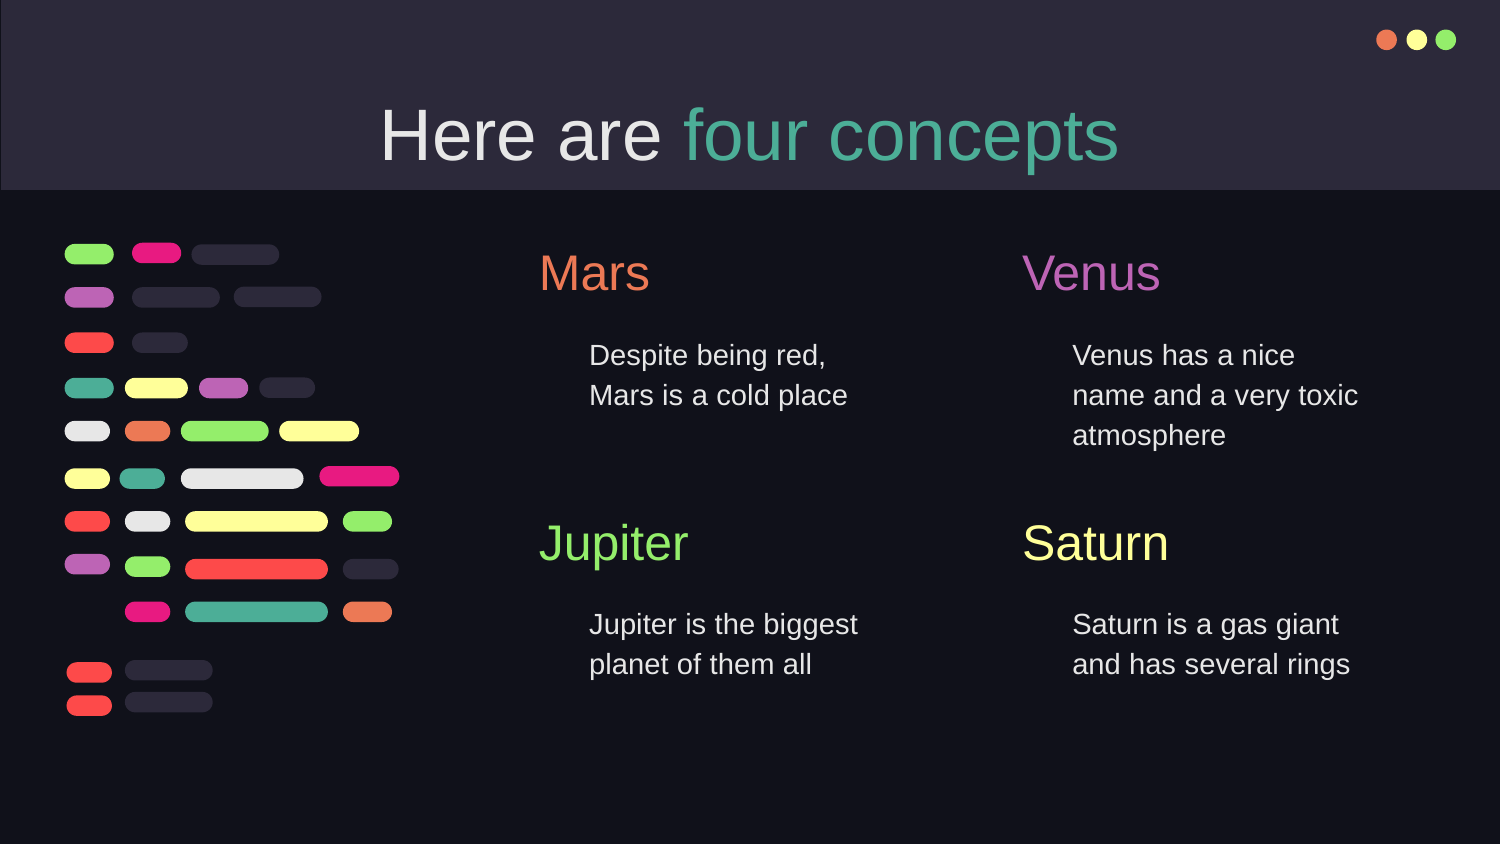

# Here are four concepts
Mars
Venus

Despite being red, Mars is a cold place
Venus has a nice name and a very toxic atmosphere
Jupiter
Saturn
Jupiter is the biggest planet of them all
Saturn is a gas giant and has several rings